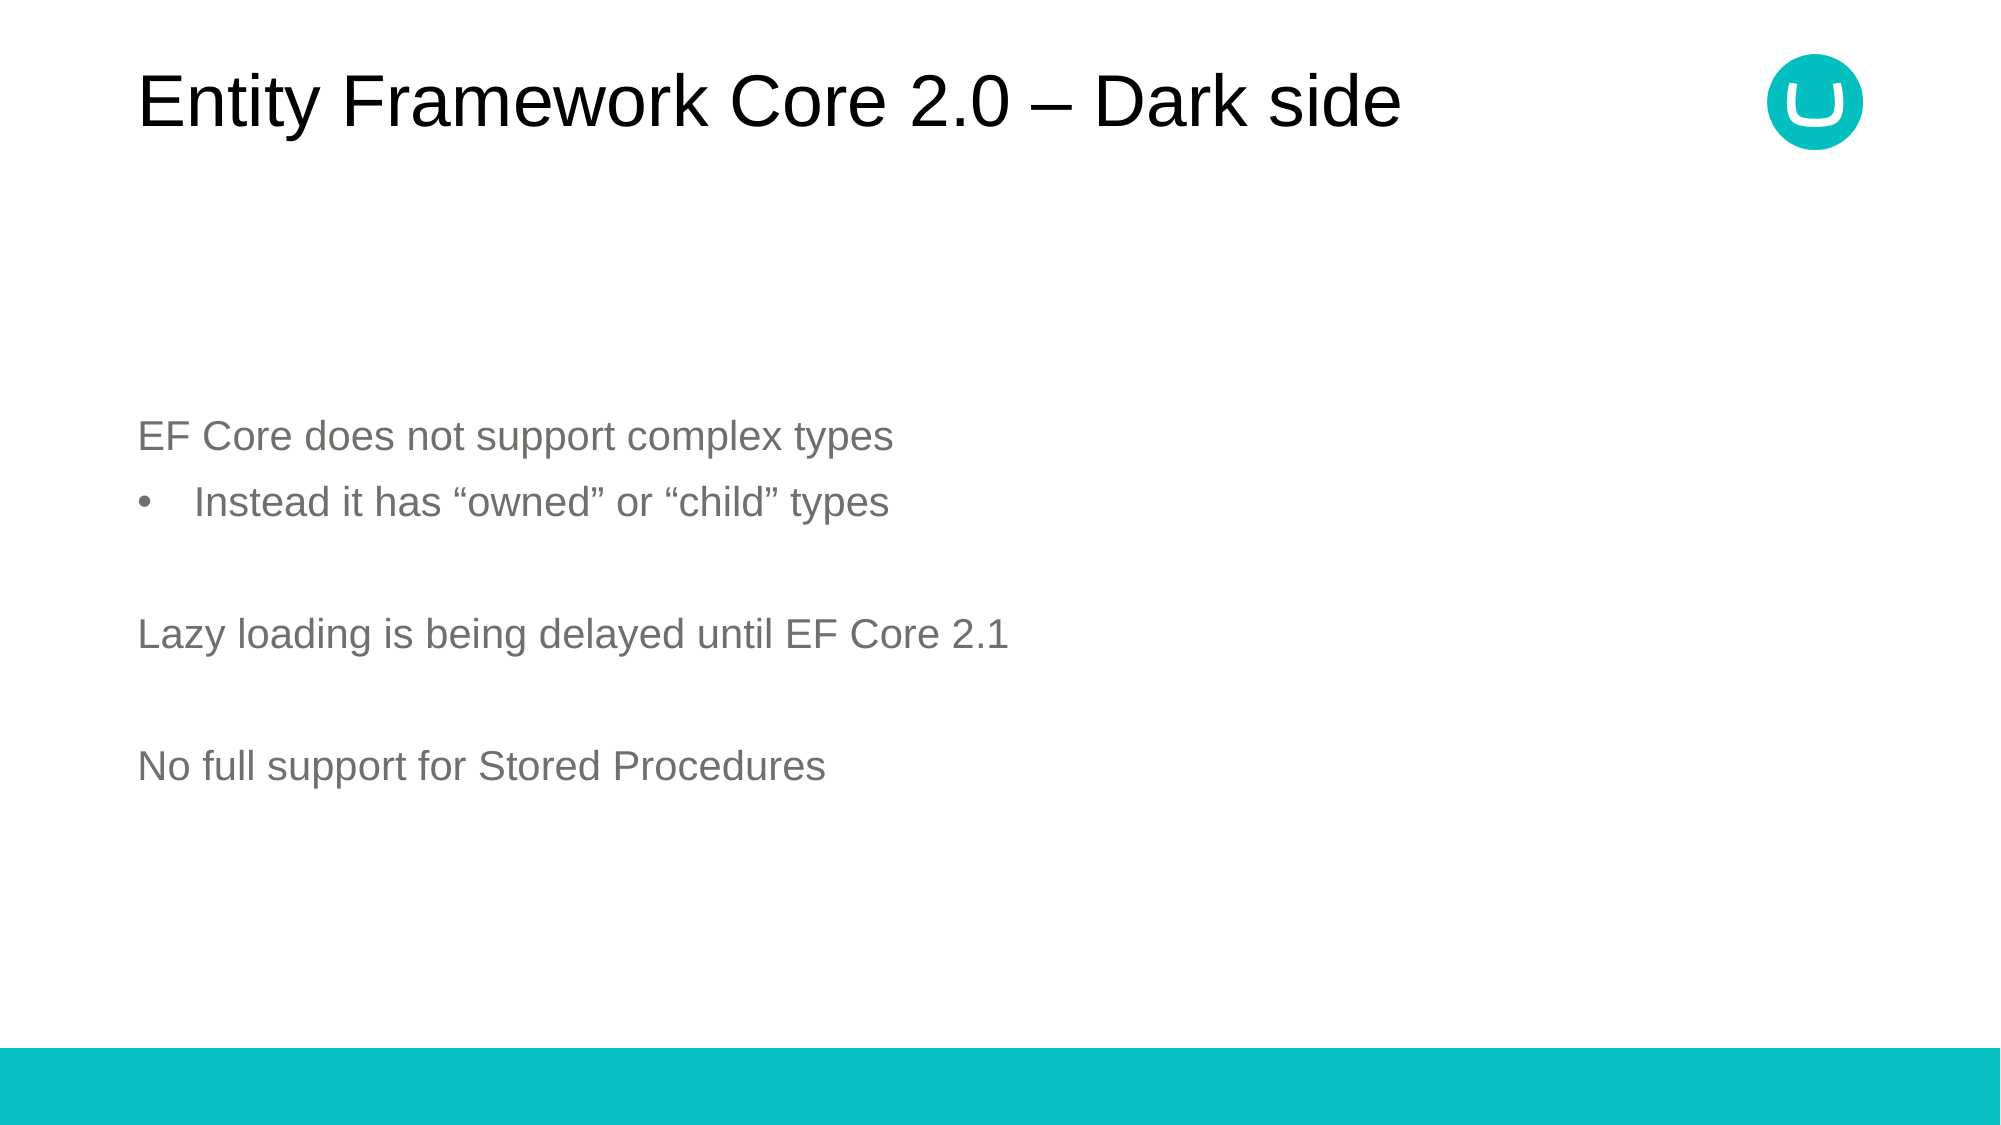

# Entity Framework Core 2.0 – Dark side
EF Core does not support complex types
Instead it has “owned” or “child” types

Lazy loading is being delayed until EF Core 2.1

No full support for Stored Procedures